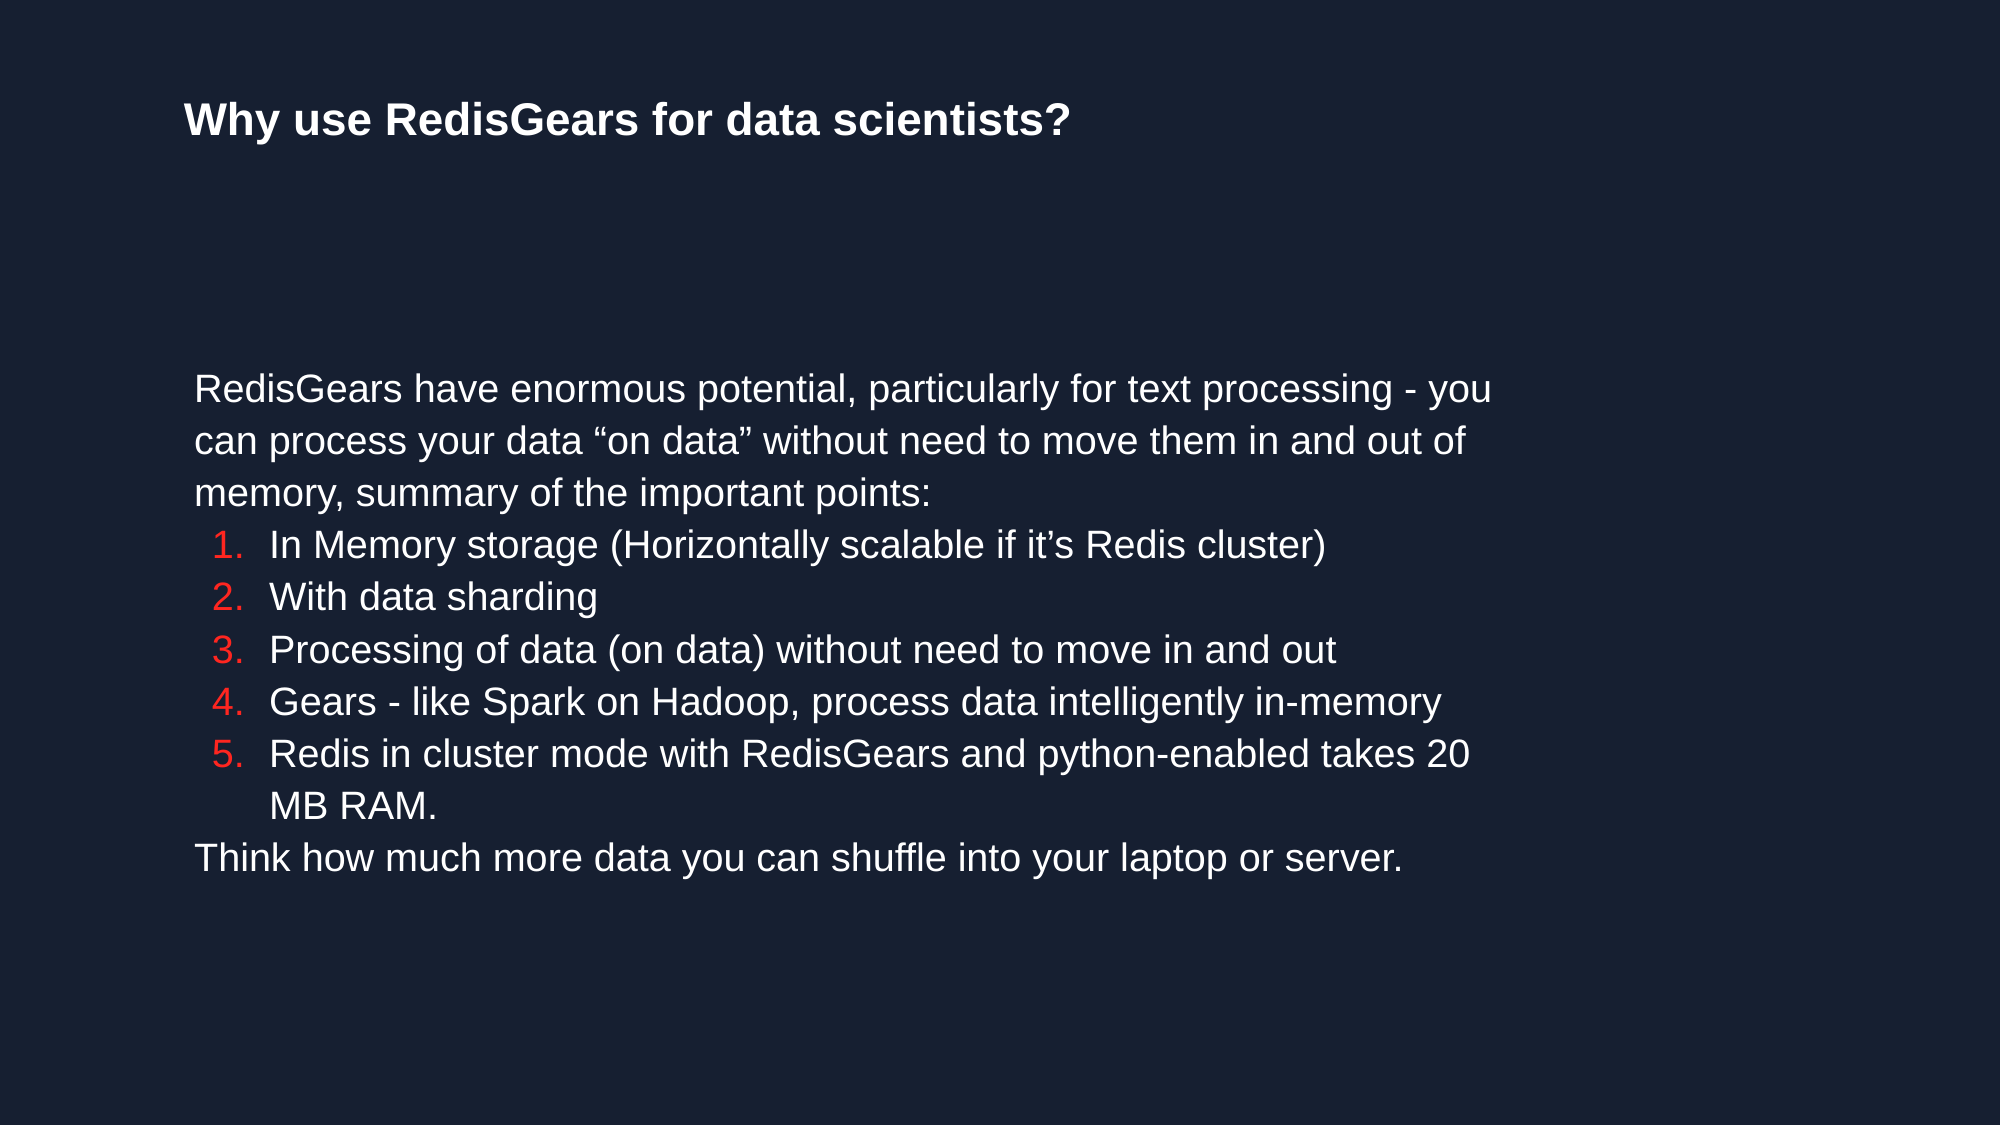

Why use RedisGears for data scientists?

RedisGears have enormous potential, particularly for text processing - you can process your data “on data” without need to move them in and out of memory, summary of the important points:
In Memory storage (Horizontally scalable if it’s Redis cluster)
With data sharding
Processing of data (on data) without need to move in and out
Gears - like Spark on Hadoop, process data intelligently in-memory
Redis in cluster mode with RedisGears and python-enabled takes 20 MB RAM.
Think how much more data you can shuffle into your laptop or server.